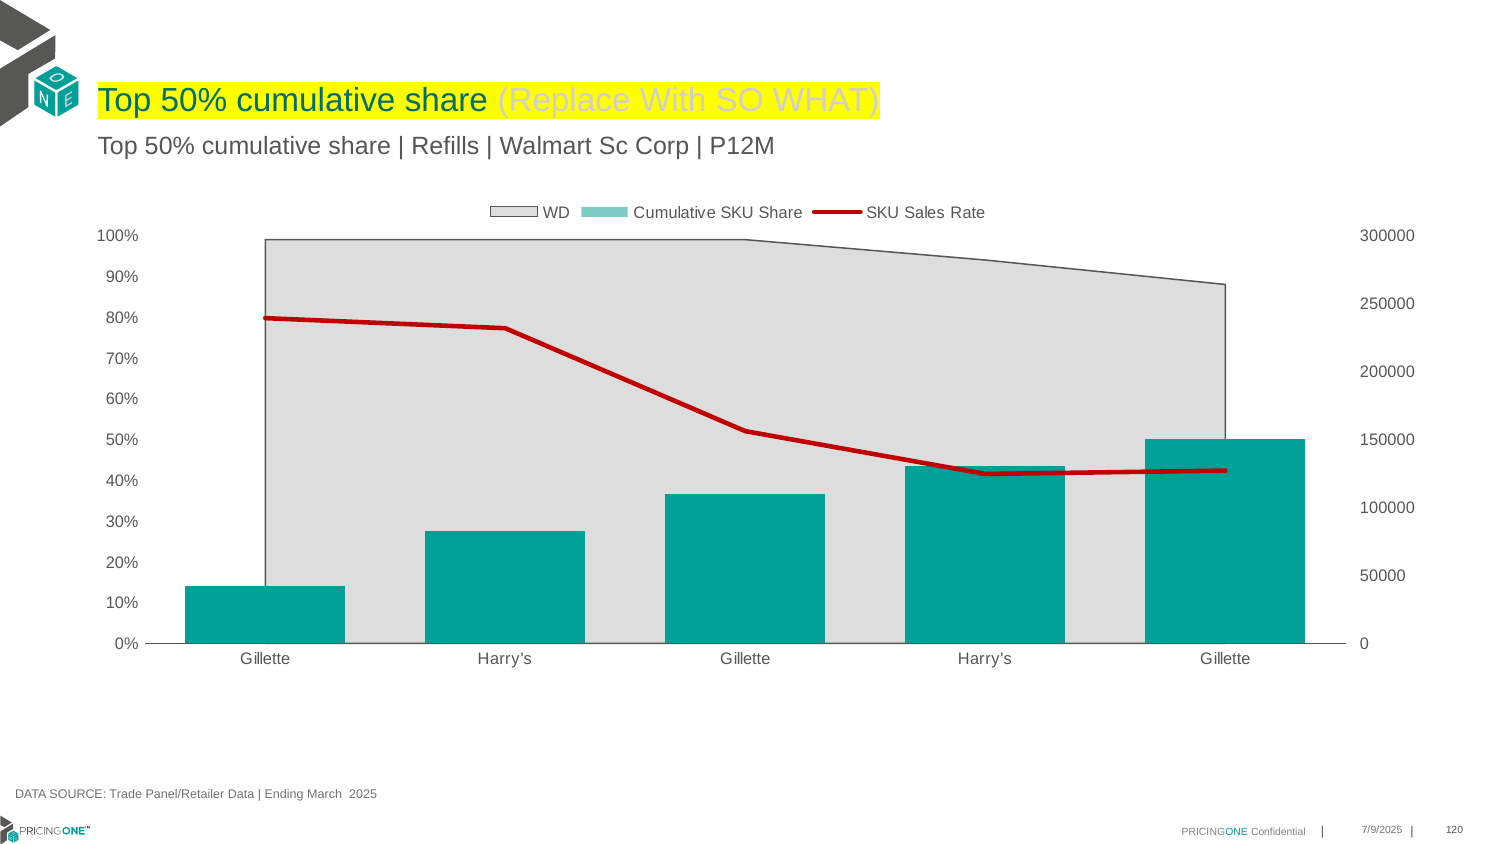

# Top 50% cumulative share (Replace With SO WHAT)
Top 50% cumulative share | Refills | Walmart Sc Corp | P12M

### Chart

| Category | WD | Cumulative SKU Share | SKU Sales Rate |
|---|---|---|---|
| Gillette | 0.99 | 0.13989729773451523 | 239240.52525252526 |
| Harry's | 0.99 | 0.275460438236356 | 231828.61616161617 |
| Gillette | 0.99 | 0.36671832876351557 | 156061.52525252526 |
| Harry's | 0.94 | 0.4358943497617085 | 124591.47872340426 |
| Gillette | 0.88 | 0.5019405447890322 | 127064.94318181818 |
DATA SOURCE: Trade Panel/Retailer Data | Ending March  2025

7/9/2025
120